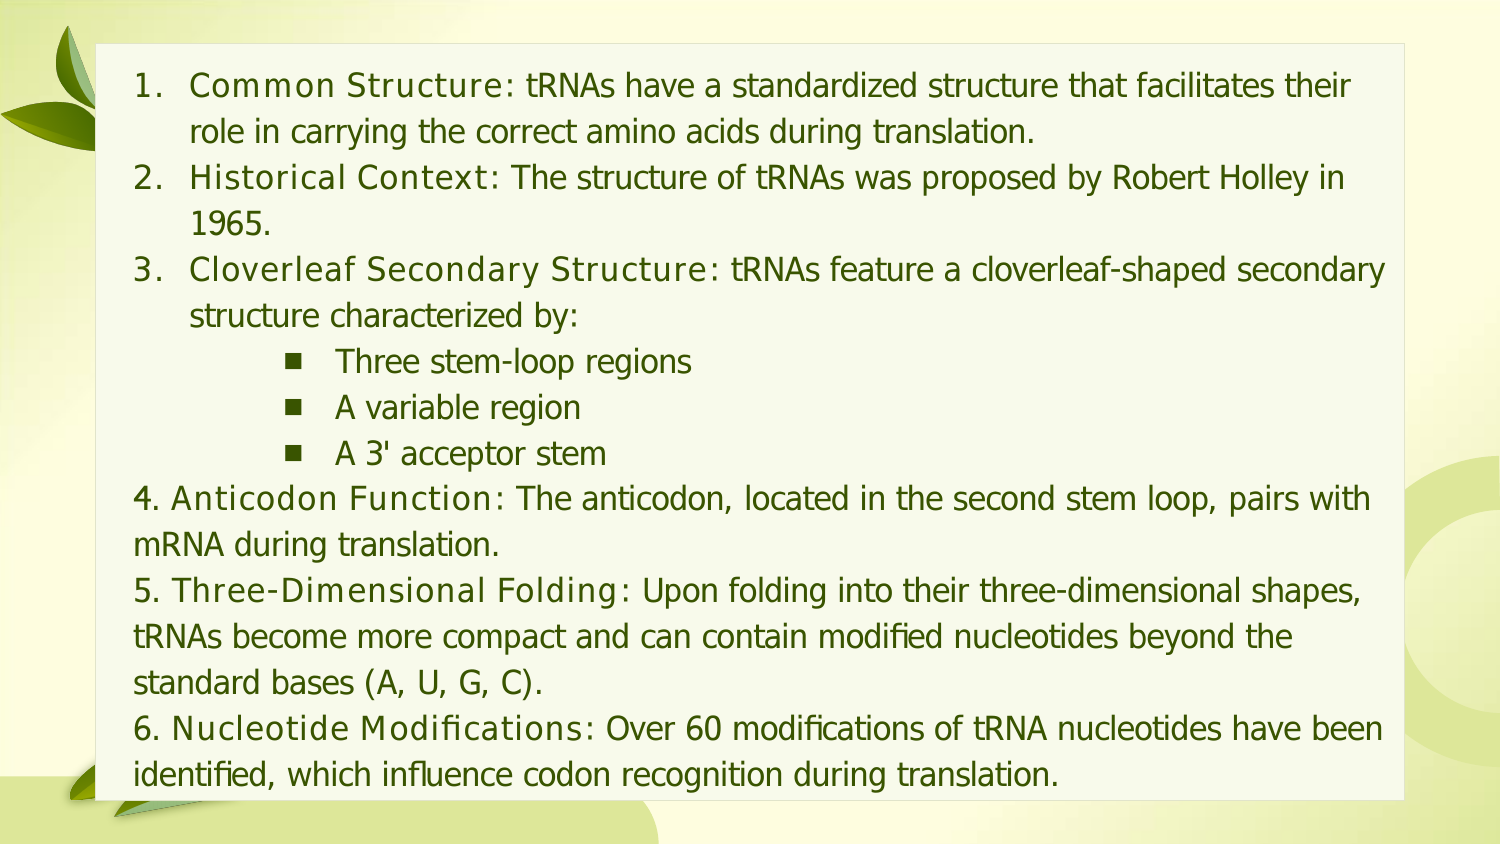

Common Structure: tRNAs have a standardized structure that facilitates their role in carrying the correct amino acids during translation.
Historical Context: The structure of tRNAs was proposed by Robert Holley in 1965.
Cloverleaf Secondary Structure: tRNAs feature a cloverleaf-shaped secondary structure characterized by:
Three stem-loop regions
A variable region
A 3' acceptor stem
4. Anticodon Function: The anticodon, located in the second stem loop, pairs with mRNA during translation.
5. Three-Dimensional Folding: Upon folding into their three-dimensional shapes, tRNAs become more compact and can contain modified nucleotides beyond the standard bases (A, U, G, C).
6. Nucleotide Modifications: Over 60 modifications of tRNA nucleotides have been identified, which influence codon recognition during translation.